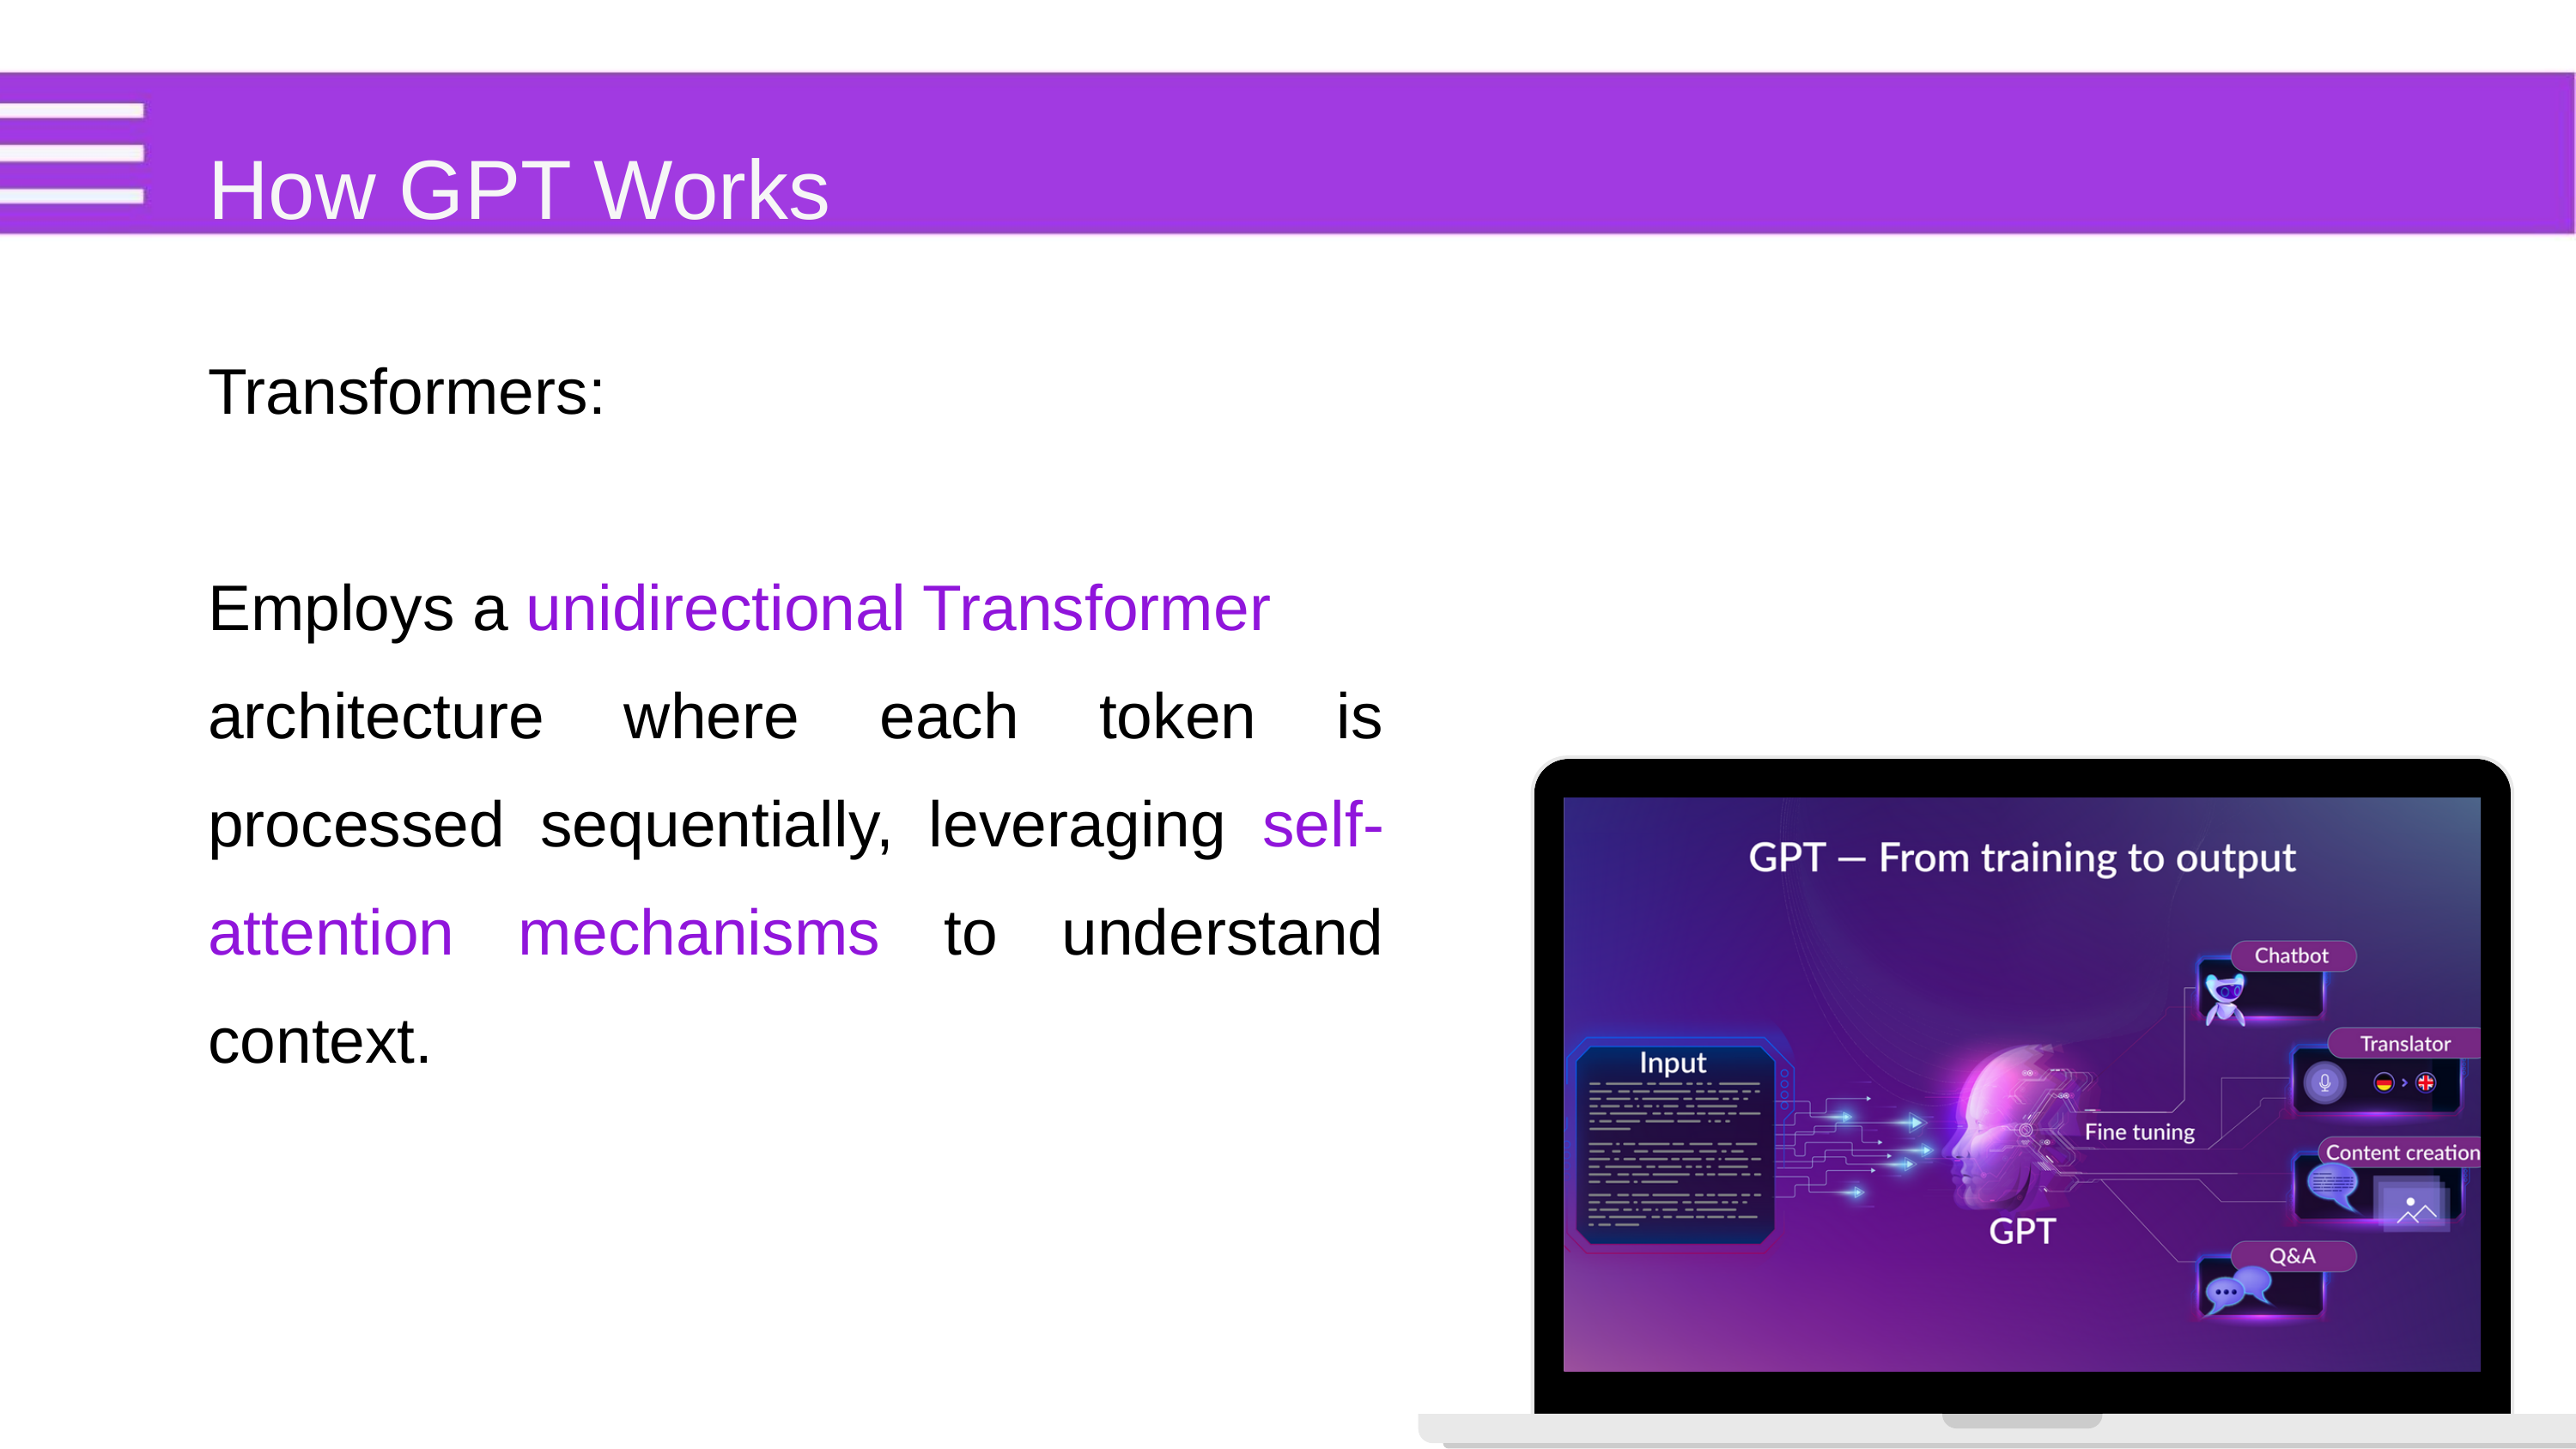

How GPT Works

Transformers:

Employs a unidirectional Transformer
architecture where each token is processed sequentially, leveraging self-attention mechanisms to understand context.